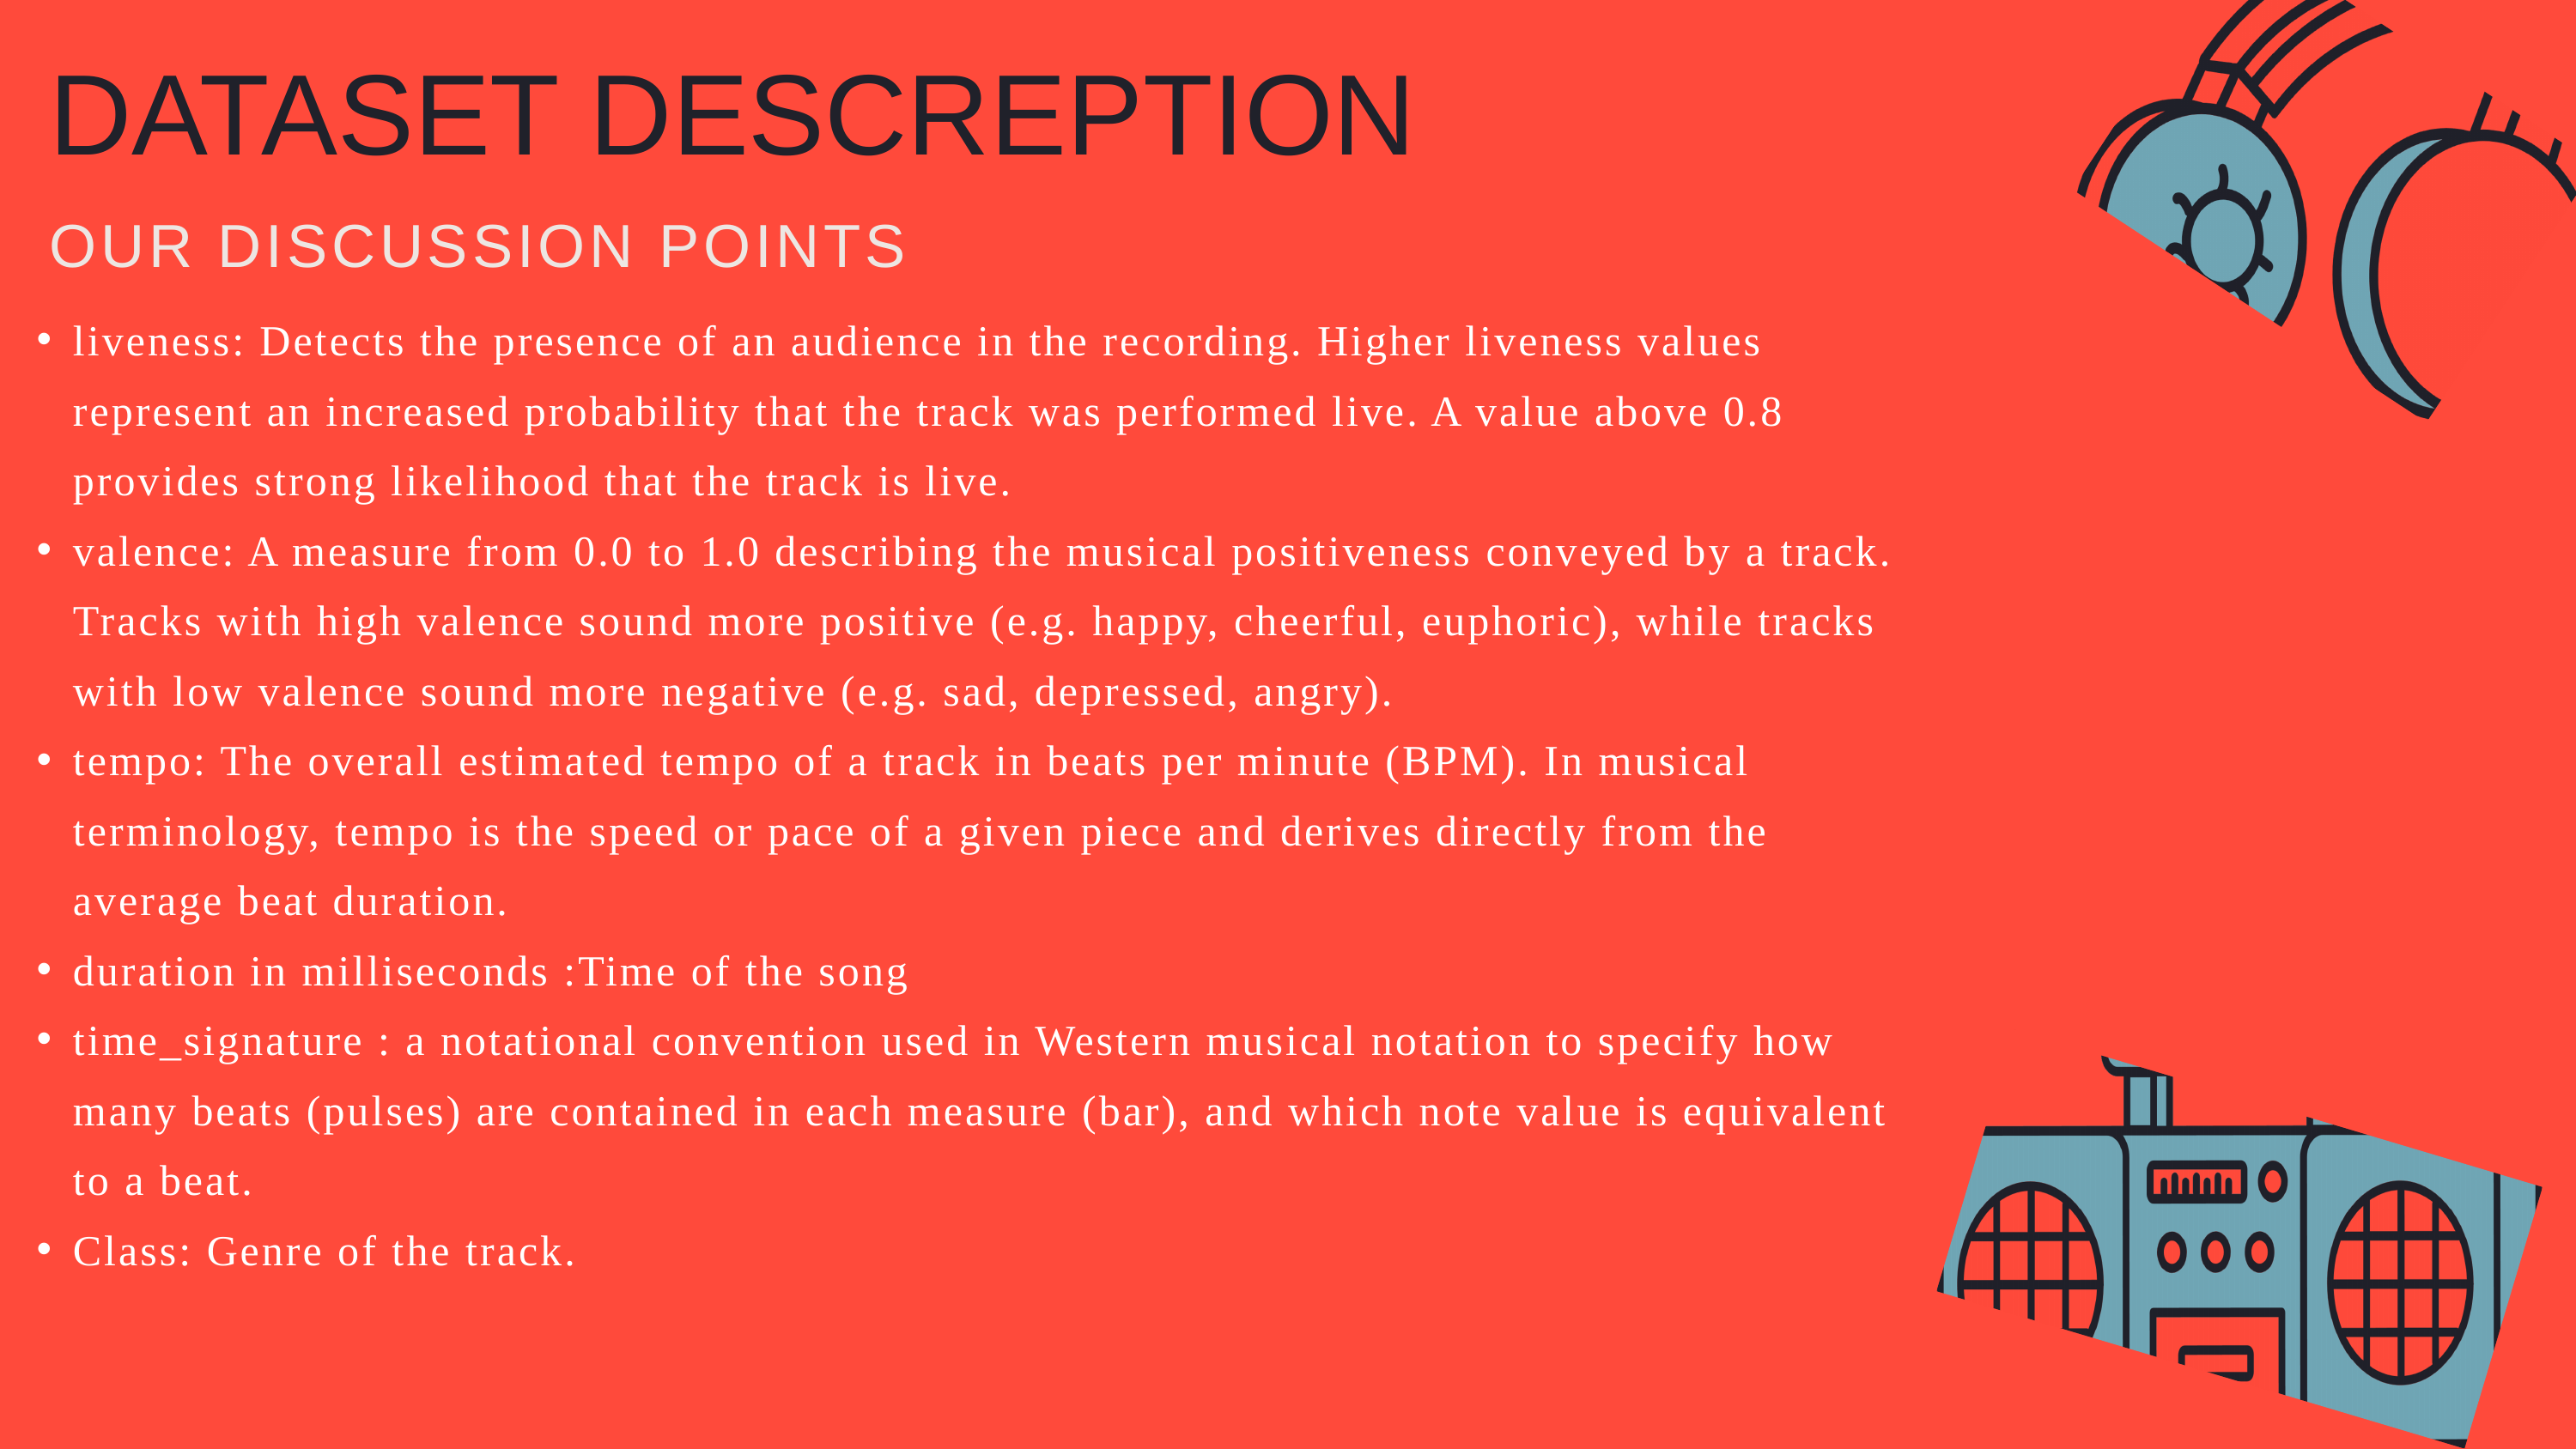

DATASET DESCREPTION
OUR DISCUSSION POINTS
liveness: Detects the presence of an audience in the recording. Higher liveness values represent an increased probability that the track was performed live. A value above 0.8 provides strong likelihood that the track is live.
valence: A measure from 0.0 to 1.0 describing the musical positiveness conveyed by a track. Tracks with high valence sound more positive (e.g. happy, cheerful, euphoric), while tracks with low valence sound more negative (e.g. sad, depressed, angry).
tempo: The overall estimated tempo of a track in beats per minute (BPM). In musical terminology, tempo is the speed or pace of a given piece and derives directly from the average beat duration.
duration in milliseconds :Time of the song
time_signature : a notational convention used in Western musical notation to specify how many beats (pulses) are contained in each measure (bar), and which note value is equivalent to a beat.
Class: Genre of the track.